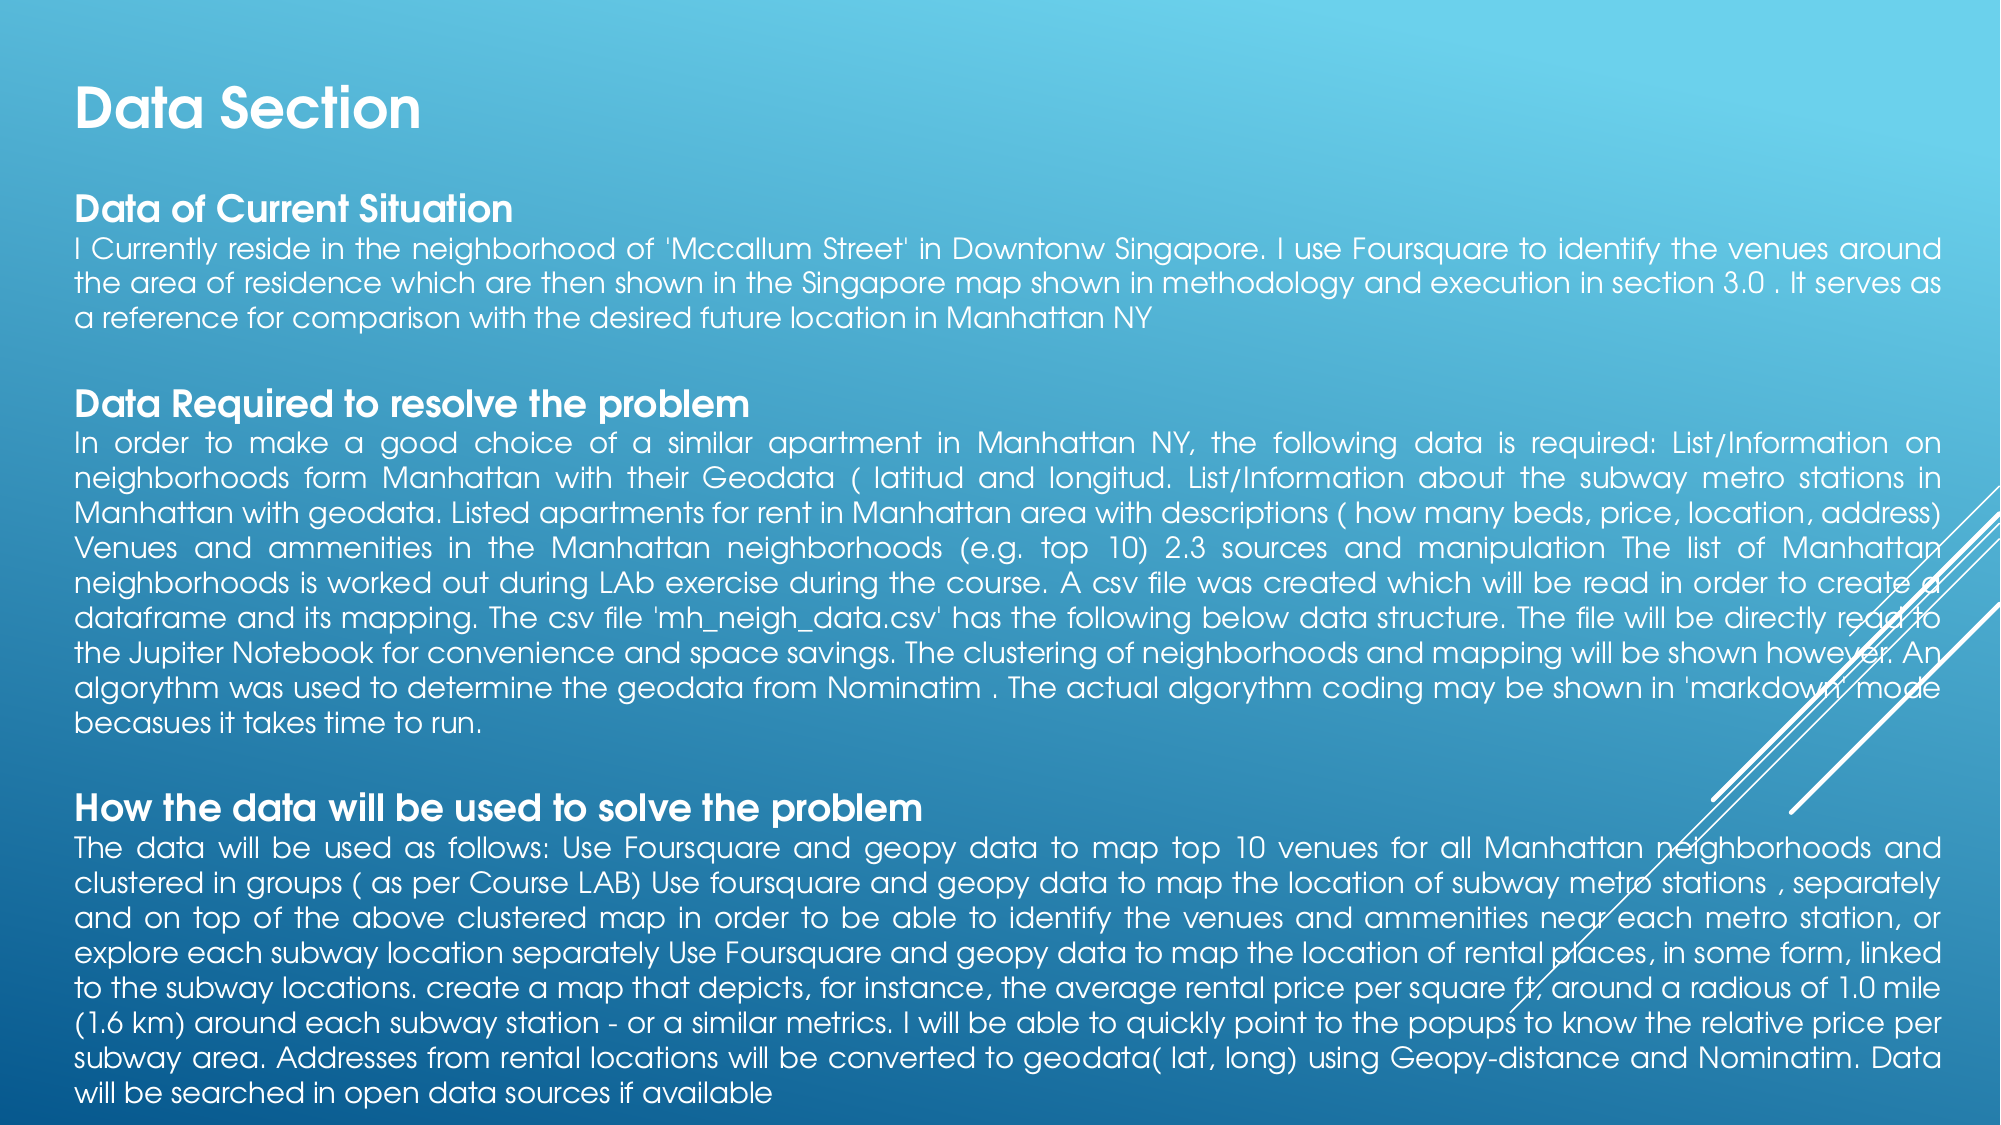

Data Section

Data of Current Situation
I Currently reside in the neighborhood of 'Mccallum Street' in Downtonw Singapore. I use Foursquare to identify the venues around the area of residence which are then shown in the Singapore map shown in methodology and execution in section 3.0 . It serves as a reference for comparison with the desired future location in Manhattan NY

Data Required to resolve the problem
In order to make a good choice of a similar apartment in Manhattan NY, the following data is required: List/Information on neighborhoods form Manhattan with their Geodata ( latitud and longitud. List/Information about the subway metro stations in Manhattan with geodata. Listed apartments for rent in Manhattan area with descriptions ( how many beds, price, location, address) Venues and ammenities in the Manhattan neighborhoods (e.g. top 10) 2.3 sources and manipulation The list of Manhattan neighborhoods is worked out during LAb exercise during the course. A csv file was created which will be read in order to create a dataframe and its mapping. The csv file 'mh_neigh_data.csv' has the following below data structure. The file will be directly read to the Jupiter Notebook for convenience and space savings. The clustering of neighborhoods and mapping will be shown however. An algorythm was used to determine the geodata from Nominatim . The actual algorythm coding may be shown in 'markdown' mode becasues it takes time to run.

How the data will be used to solve the problem
The data will be used as follows: Use Foursquare and geopy data to map top 10 venues for all Manhattan neighborhoods and clustered in groups ( as per Course LAB) Use foursquare and geopy data to map the location of subway metro stations , separately and on top of the above clustered map in order to be able to identify the venues and ammenities near each metro station, or explore each subway location separately Use Foursquare and geopy data to map the location of rental places, in some form, linked to the subway locations. create a map that depicts, for instance, the average rental price per square ft, around a radious of 1.0 mile (1.6 km) around each subway station - or a similar metrics. I will be able to quickly point to the popups to know the relative price per subway area. Addresses from rental locations will be converted to geodata( lat, long) using Geopy-distance and Nominatim. Data will be searched in open data sources if available